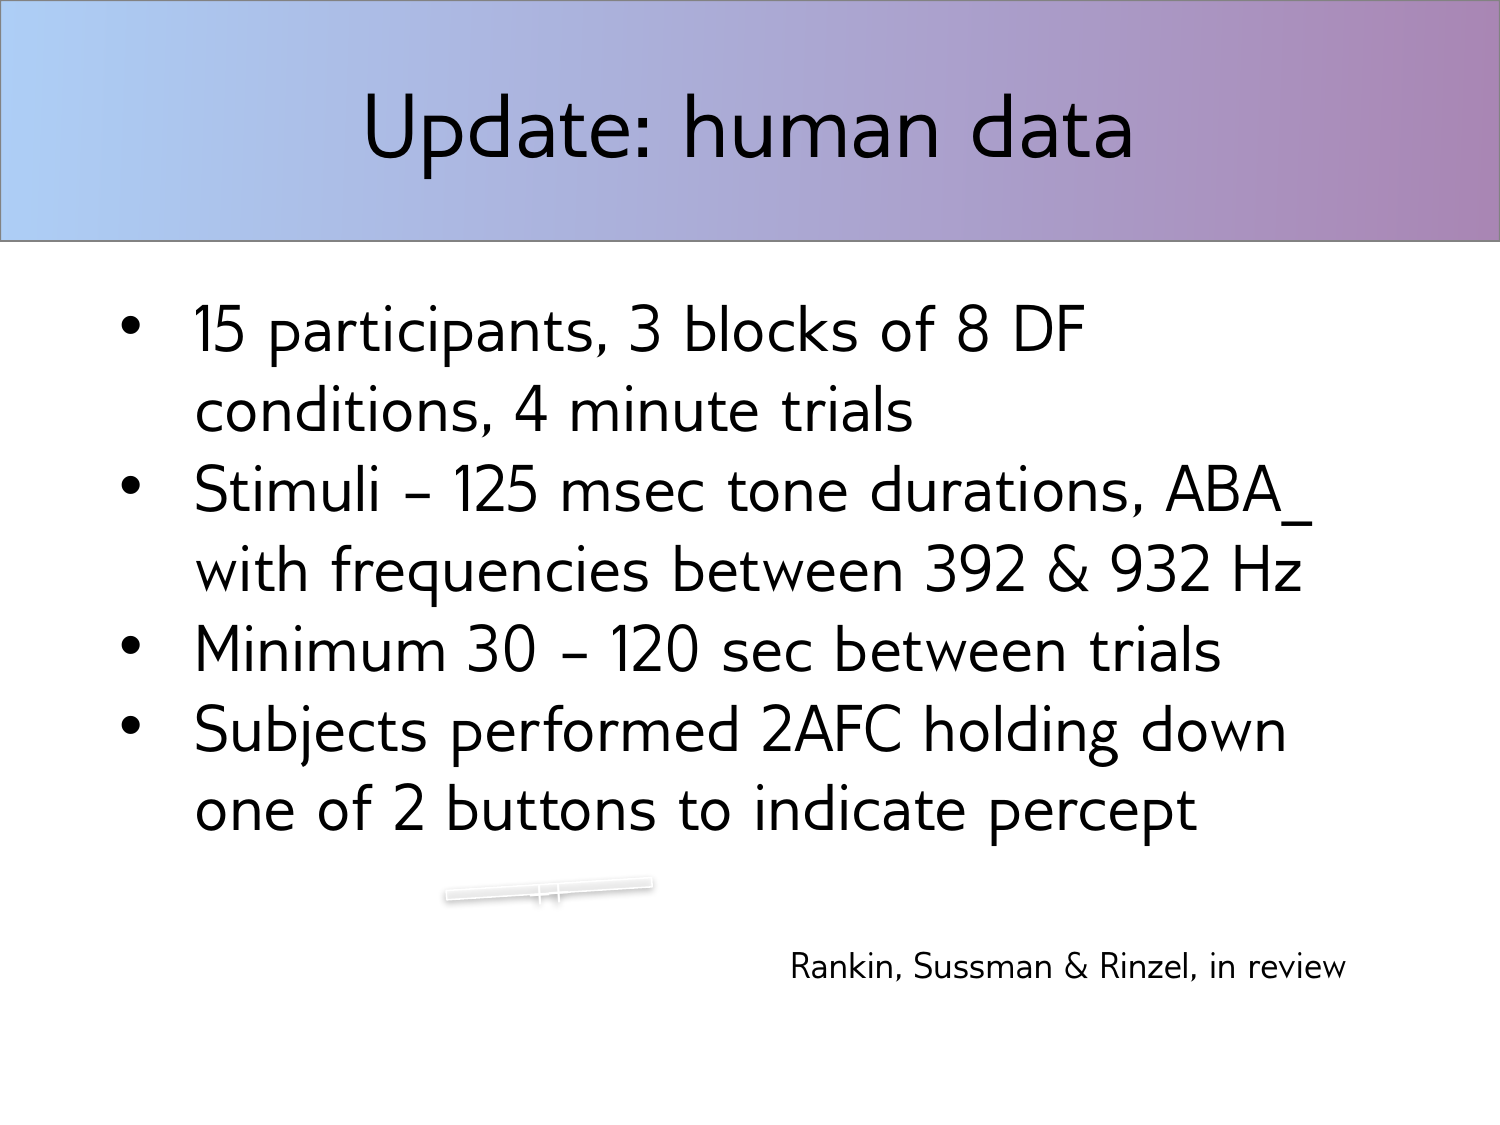

# Update: human data
15 participants, 3 blocks of 8 DF conditions, 4 minute trials
Stimuli – 125 msec tone durations, ABA_ with frequencies between 392 & 932 Hz
Minimum 30 – 120 sec between trials
Subjects performed 2AFC holding down one of 2 buttons to indicate percept
++
Rankin, Sussman & Rinzel, in review